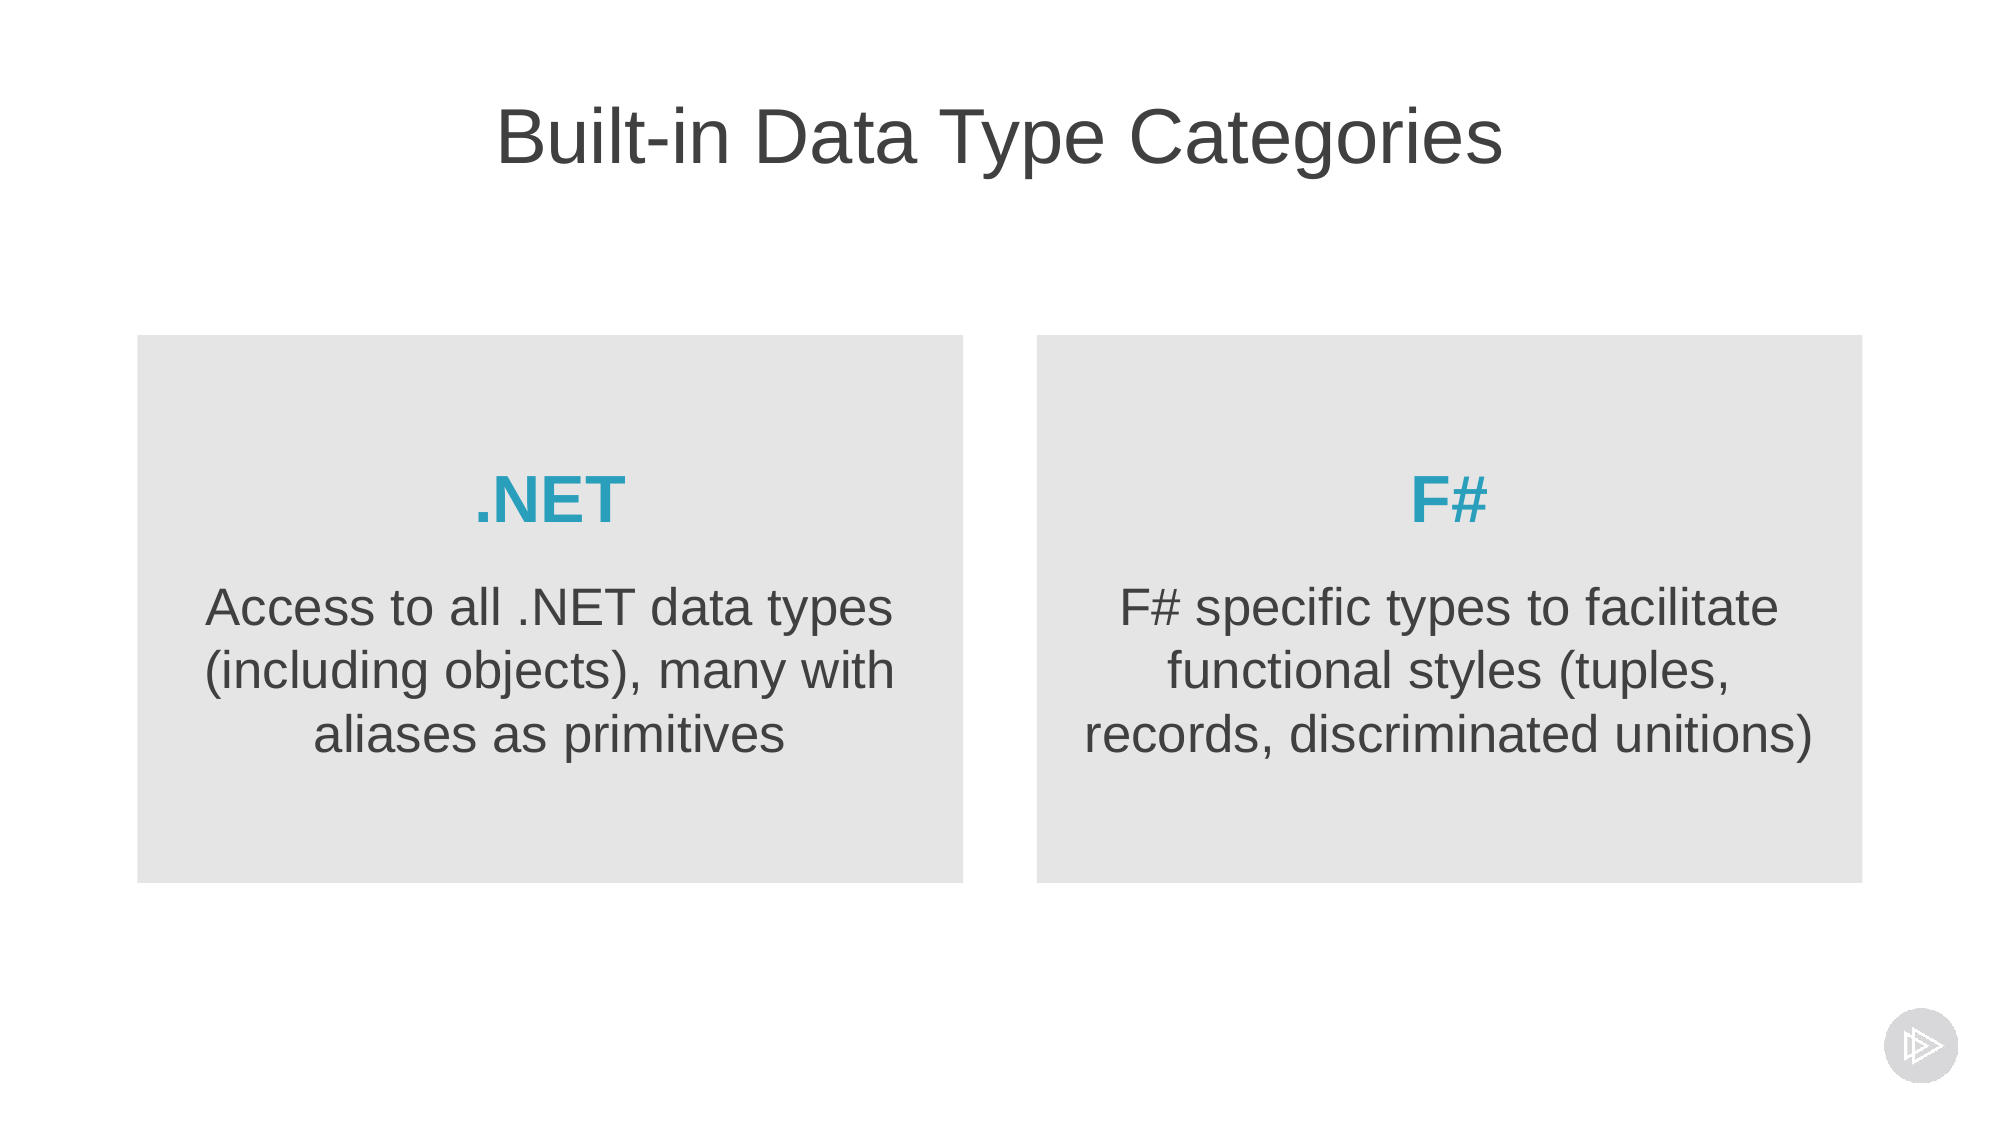

# Built-in Data Type Categories
.NET
Access to all .NET data types (including objects), many with aliases as primitives
F#
F# specific types to facilitate functional styles (tuples, records, discriminated unitions)